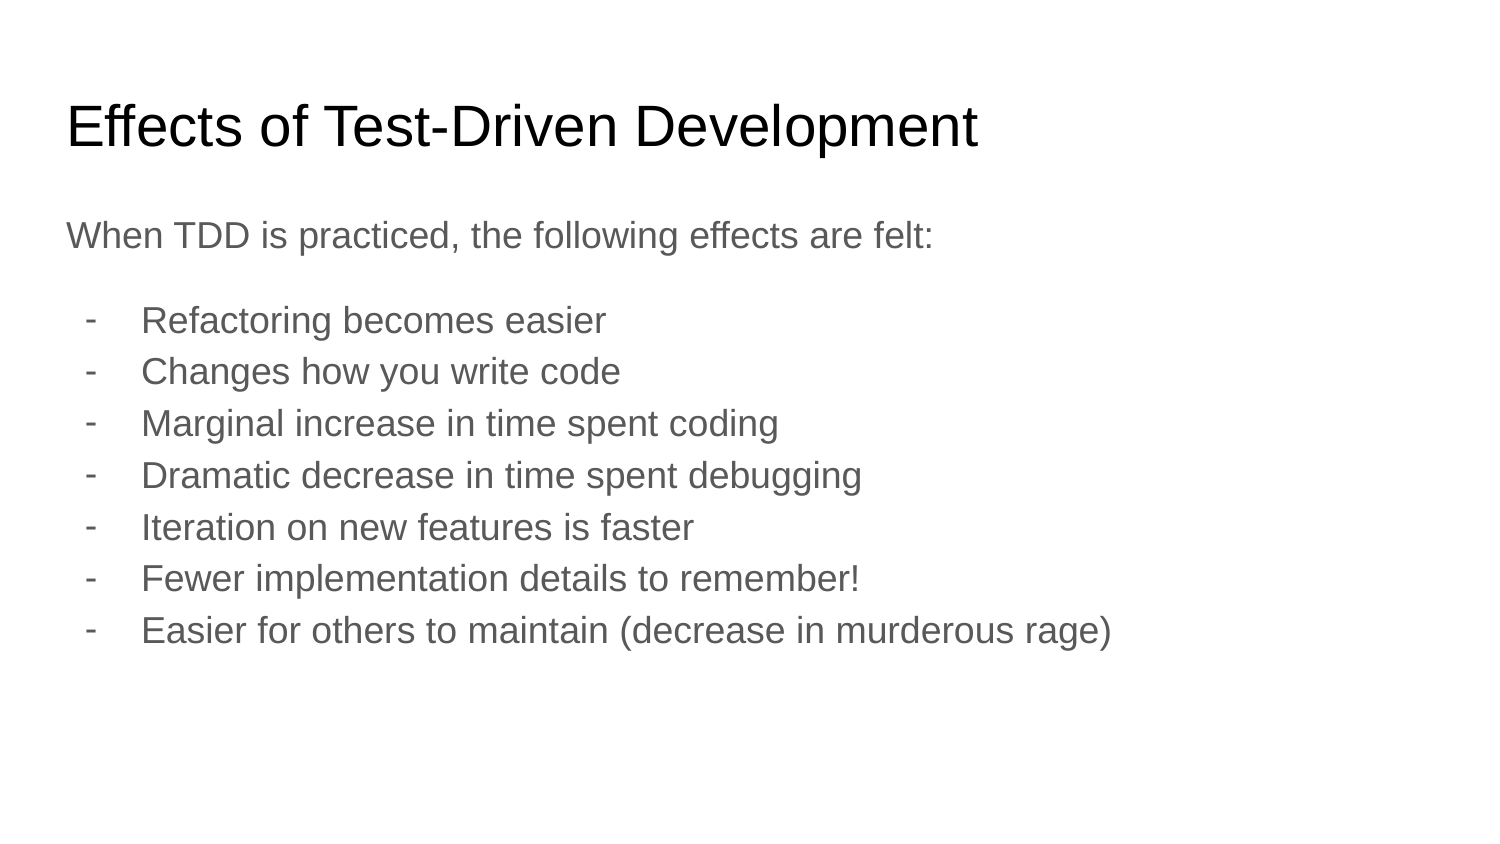

# Effects of Test-Driven Development
When TDD is practiced, the following effects are felt:
Refactoring becomes easier
Changes how you write code
Marginal increase in time spent coding
Dramatic decrease in time spent debugging
Iteration on new features is faster
Fewer implementation details to remember!
Easier for others to maintain (decrease in murderous rage)